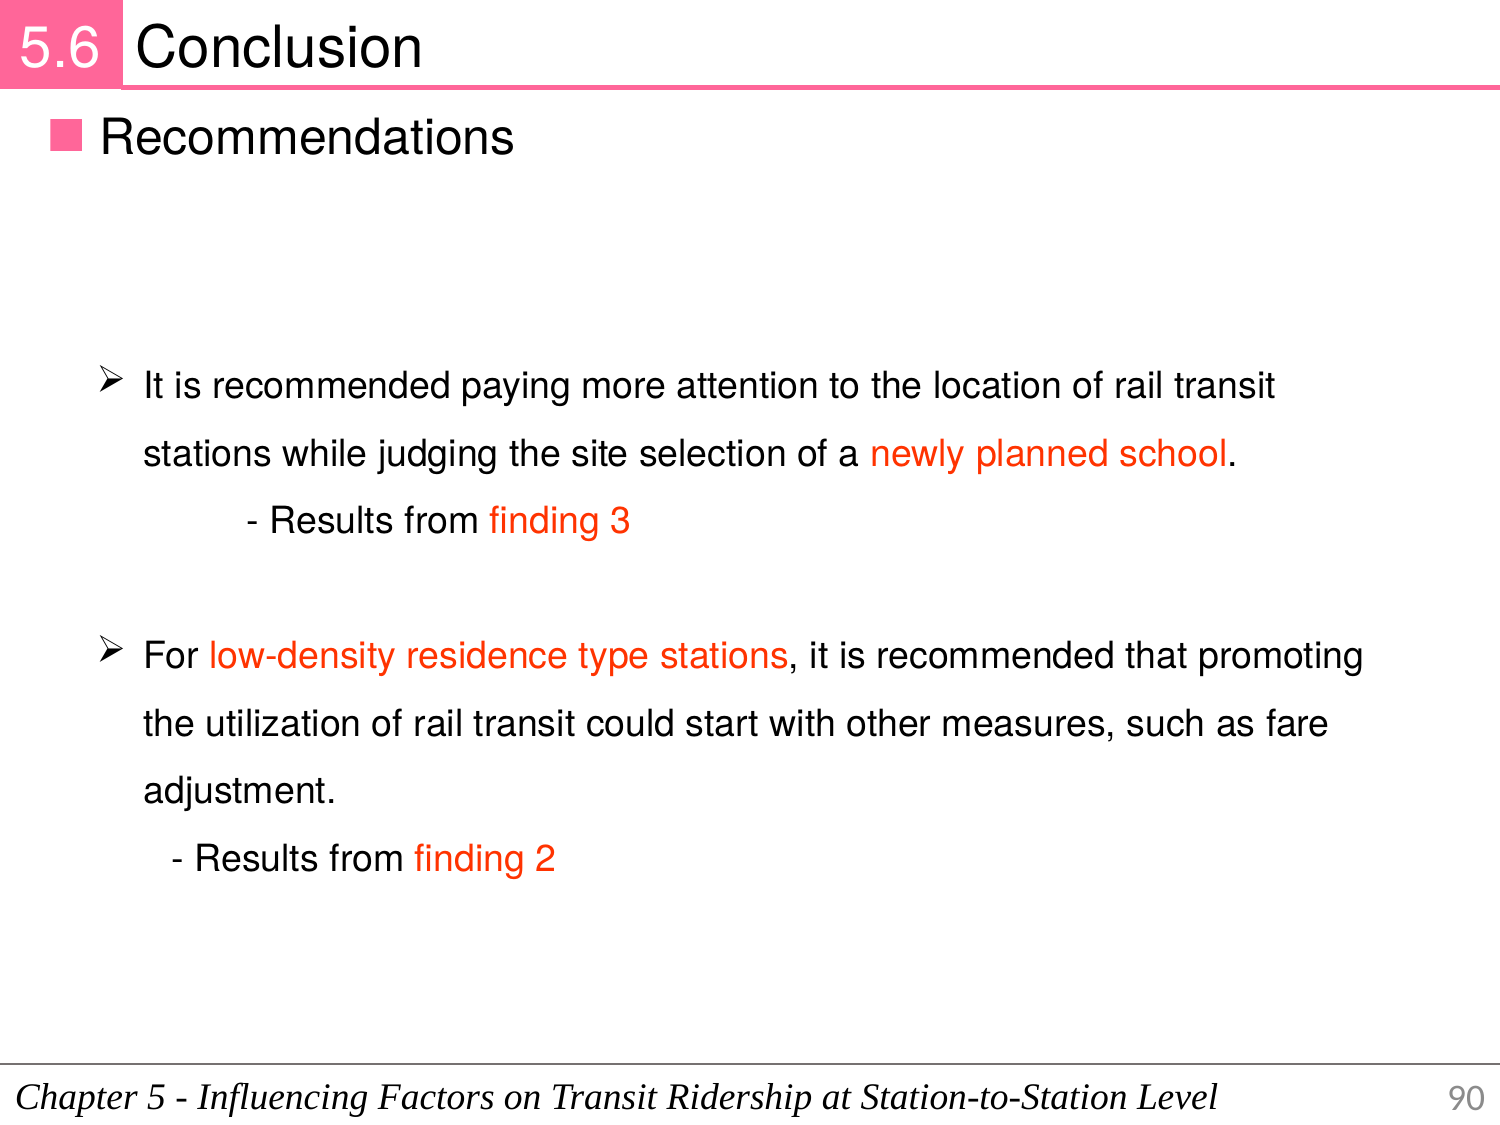

5.6
Conclusion
Recommendations

It is recommended paying more attention to the location of rail transit stations while judging the site selection of a newly planned school.
	- Results from finding 3

For low-density residence type stations, it is recommended that promoting the utilization of rail transit could start with other measures, such as fare adjustment.
- Results from finding 2
Chapter 5 - Influencing Factors on Transit Ridership at Station-to-Station Level
90